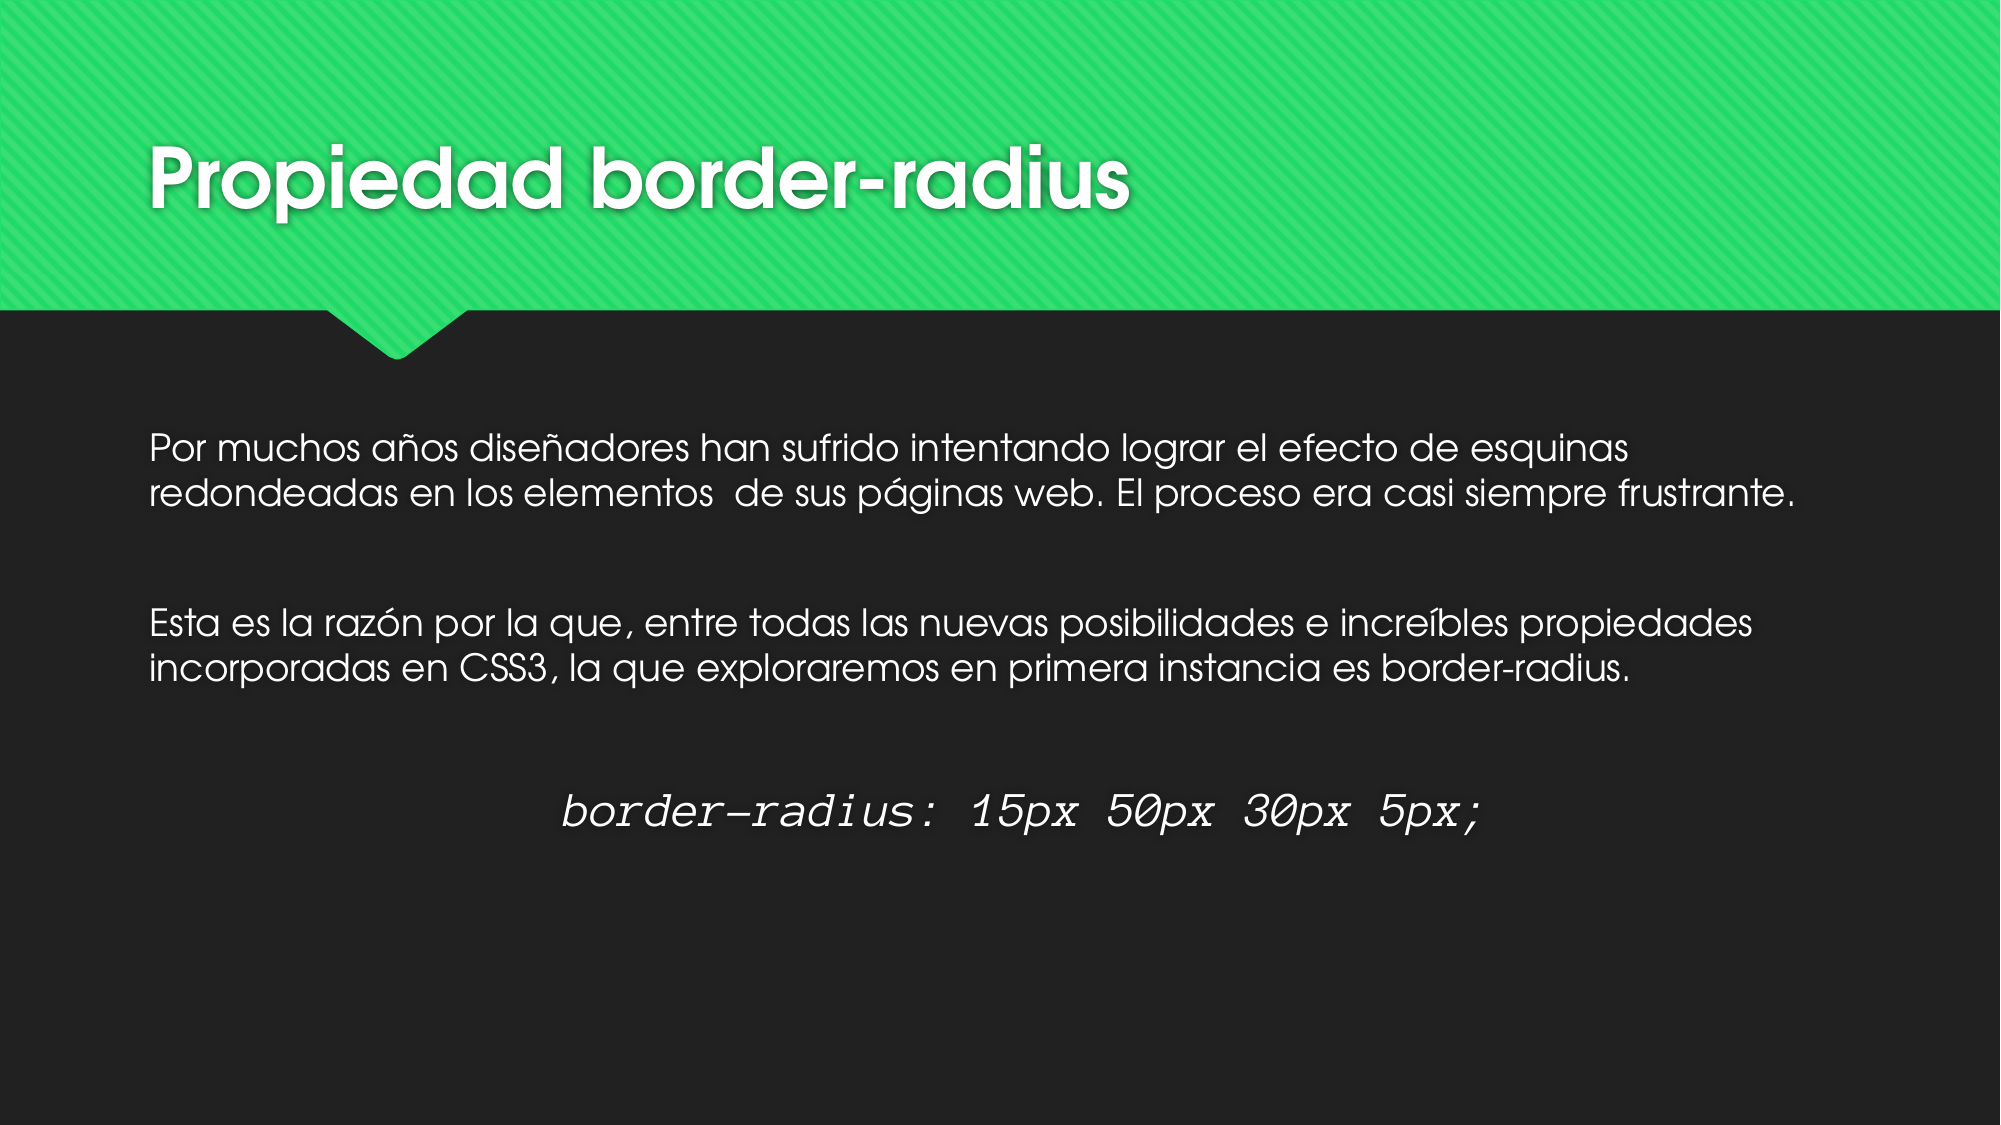

# Propiedad border-radius
Por muchos años diseñadores han sufrido intentando lograr el efecto de esquinas redondeadas en los elementos  de sus páginas web. El proceso era casi siempre frustrante.

Esta es la razón por la que, entre todas las nuevas posibilidades e increíbles propiedades incorporadas en CSS3, la que exploraremos en primera instancia es border-radius.

  border-radius: 15px 50px 30px 5px;